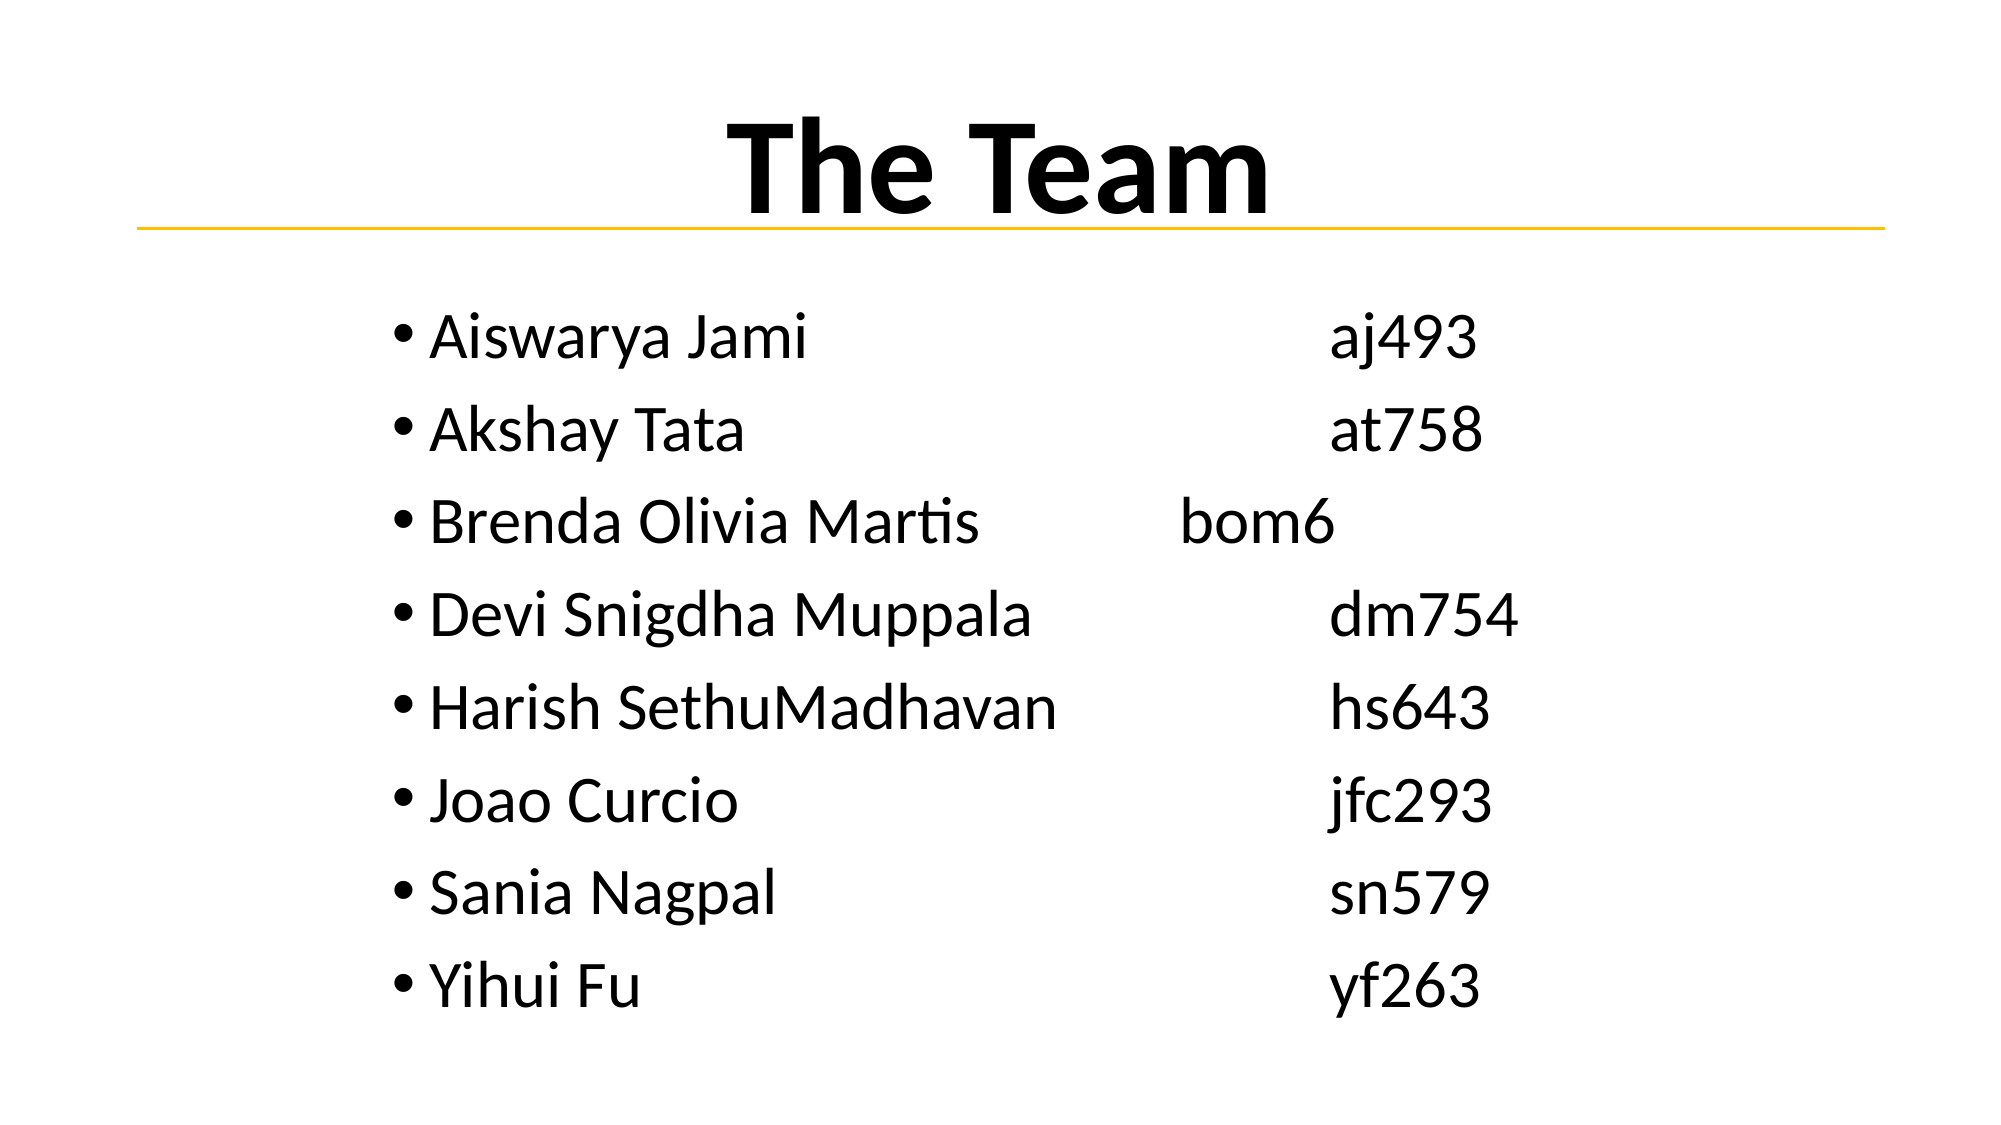

# The Team
Aiswarya Jami 		         		aj493
Akshay Tata 				at758
Brenda Olivia Martis   		bom6
Devi Snigdha Muppala 		dm754
Harish SethuMadhavan 		hs643
Joao Curcio 				jfc293
Sania Nagpal 				sn579
Yihui Fu      				yf263